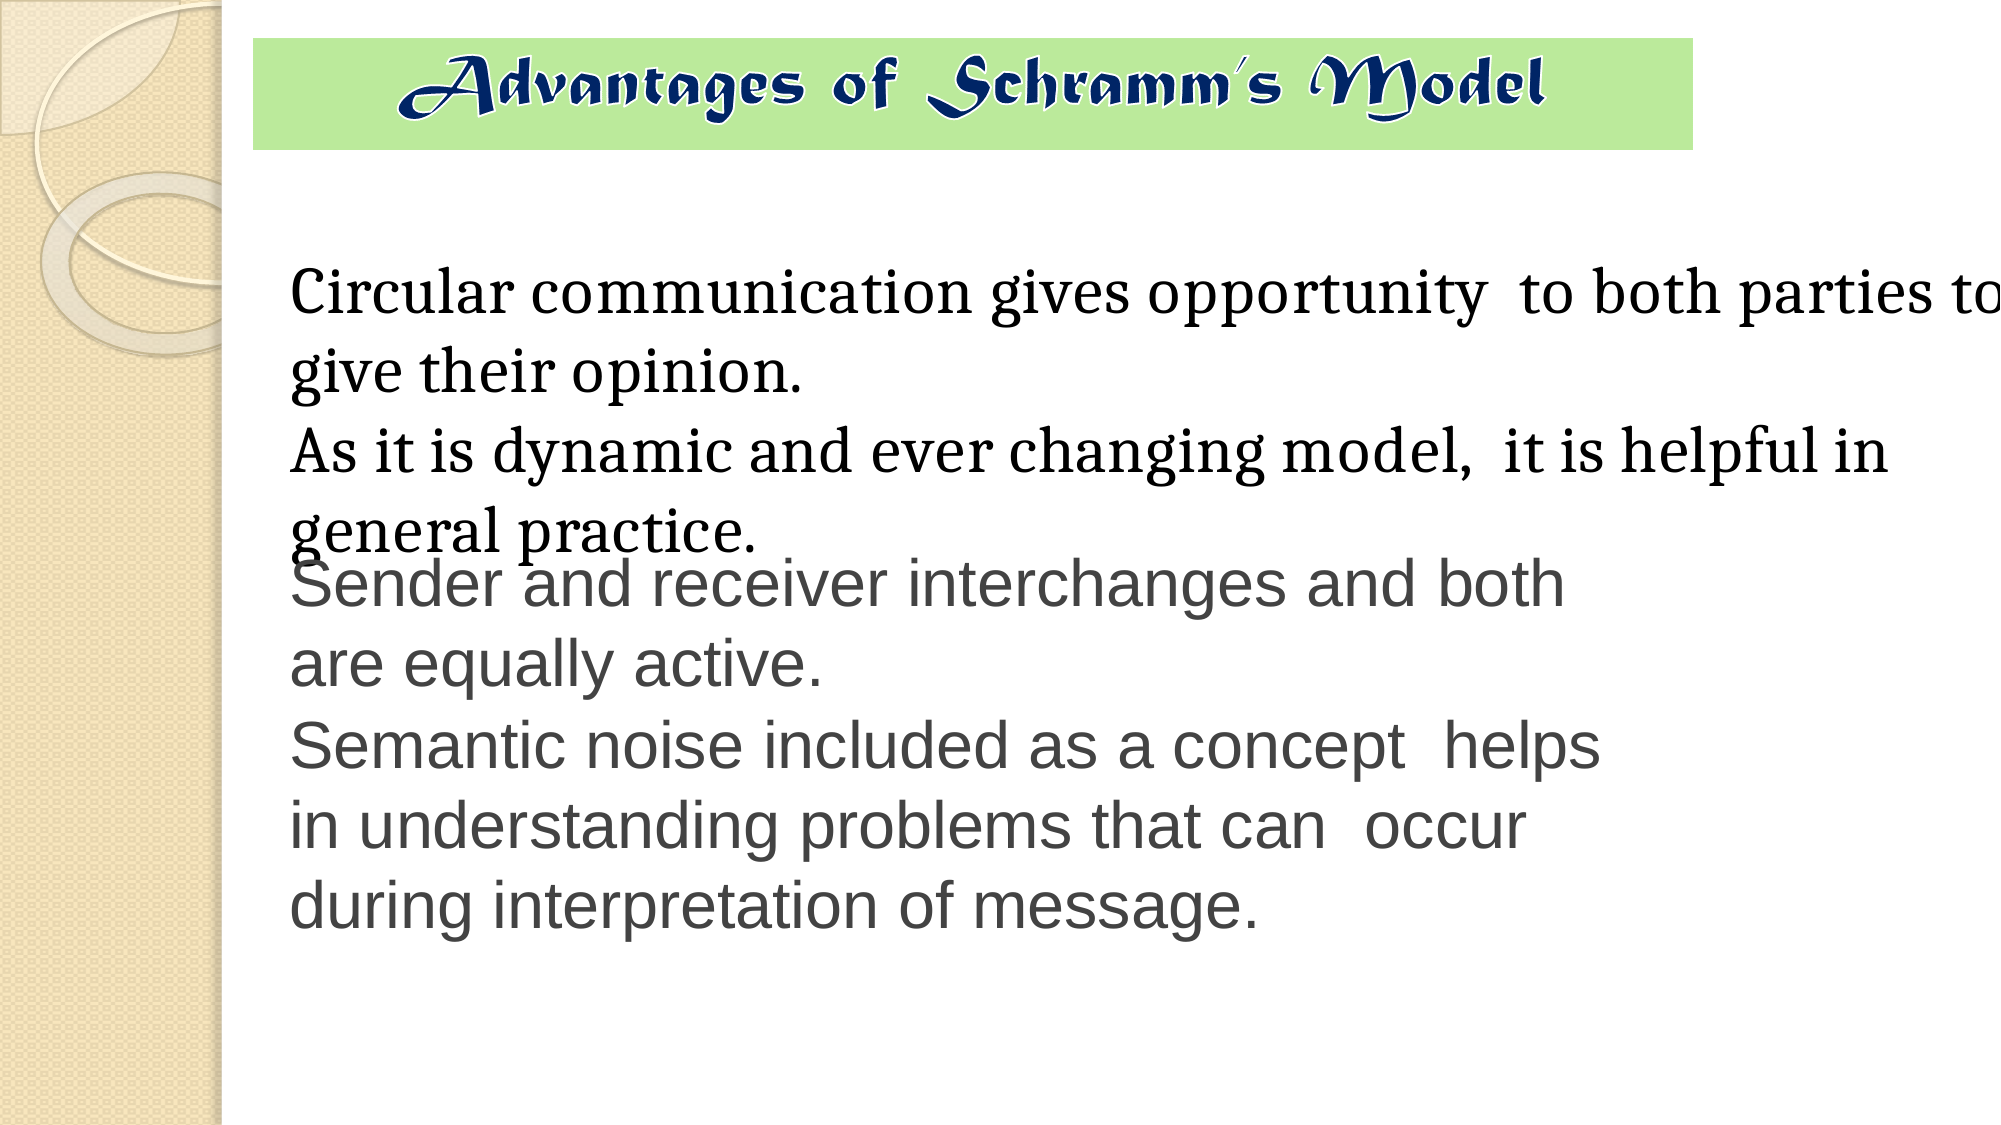

Circular communication gives opportunity  to both parties to give their opinion.
As it is dynamic and ever changing model,  it is helpful in general practice.
Sender and receiver interchanges and both  are equally active.
Semantic noise included as a concept  helps in understanding problems that can  occur during interpretation of message.